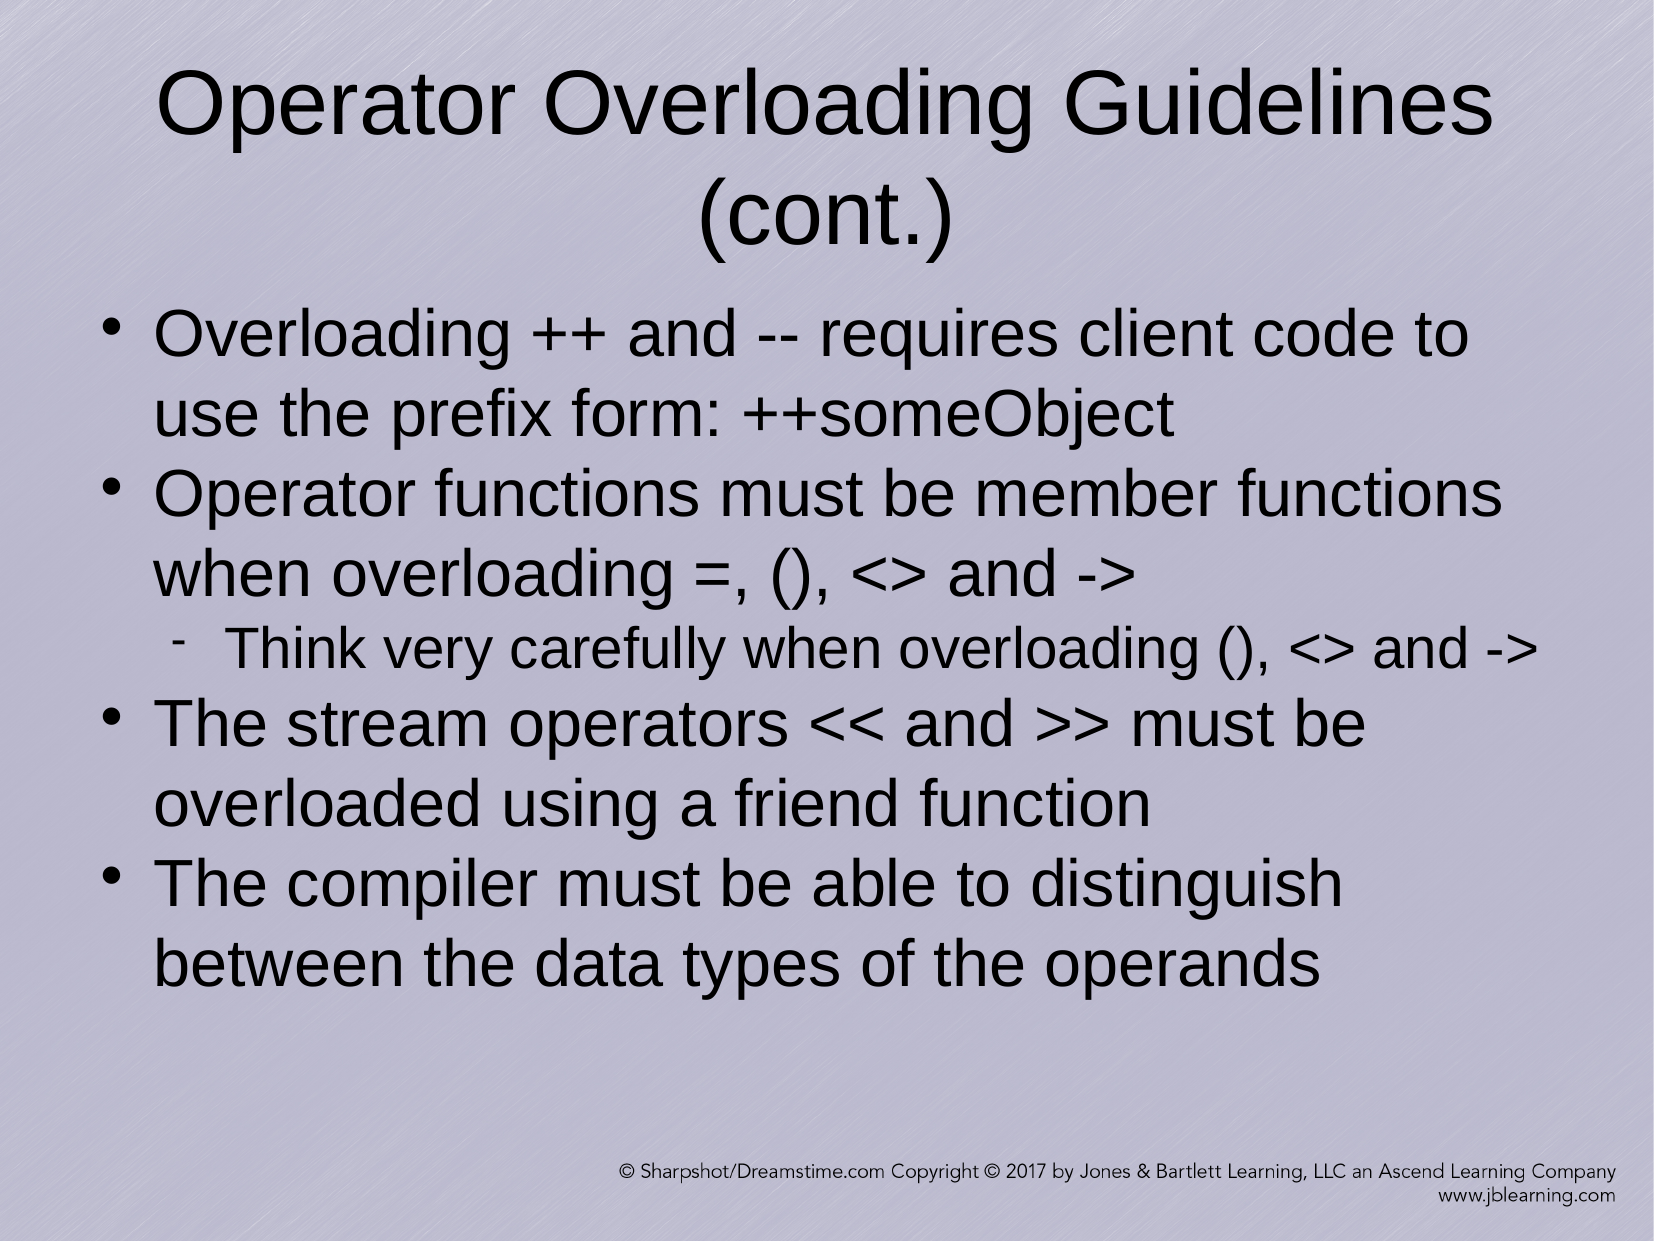

Operator Overloading Guidelines (cont.)
Overloading ++ and -- requires client code to use the prefix form: ++someObject
Operator functions must be member functions when overloading =, (), <> and ->
Think very carefully when overloading (), <> and ->
The stream operators << and >> must be overloaded using a friend function
The compiler must be able to distinguish between the data types of the operands